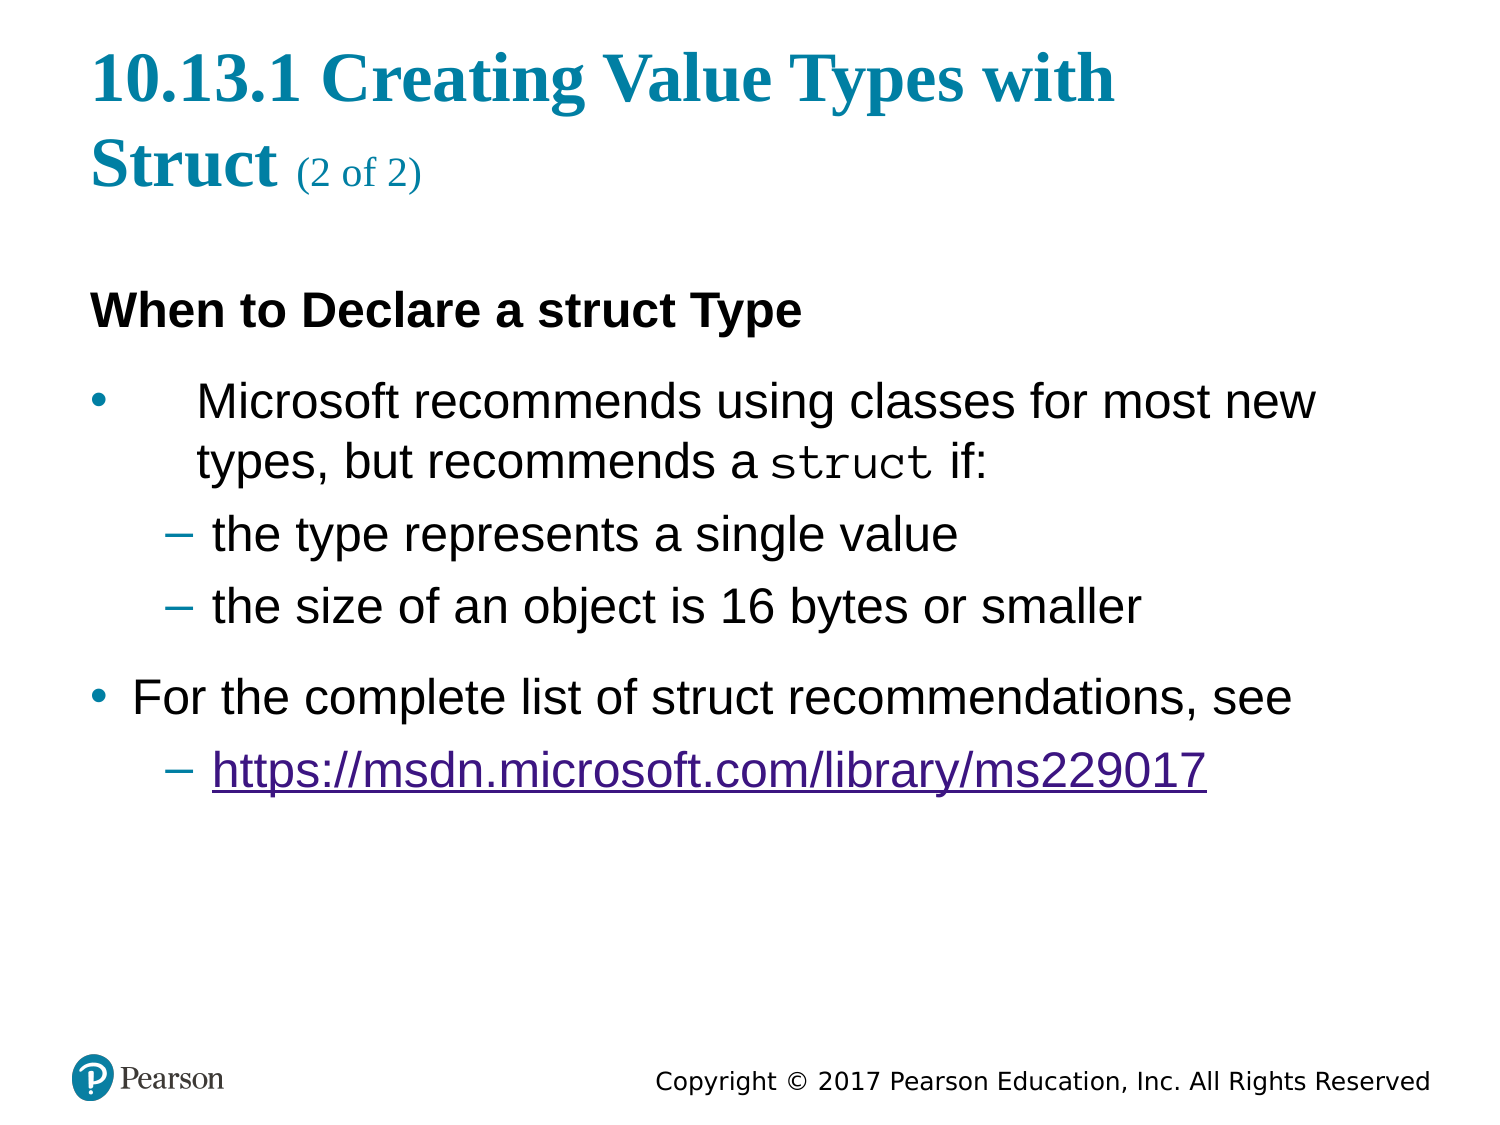

# 10.13.1 Creating Value Types with Struct (2 of 2)
When to Declare a struct Type
Microsoft recommends using classes for most new types, but recommends a struct if:
the type represents a single value
the size of an object is 16 bytes or smaller
For the complete list of struct recommendations, see
https://msdn.microsoft.com/library/ms229017